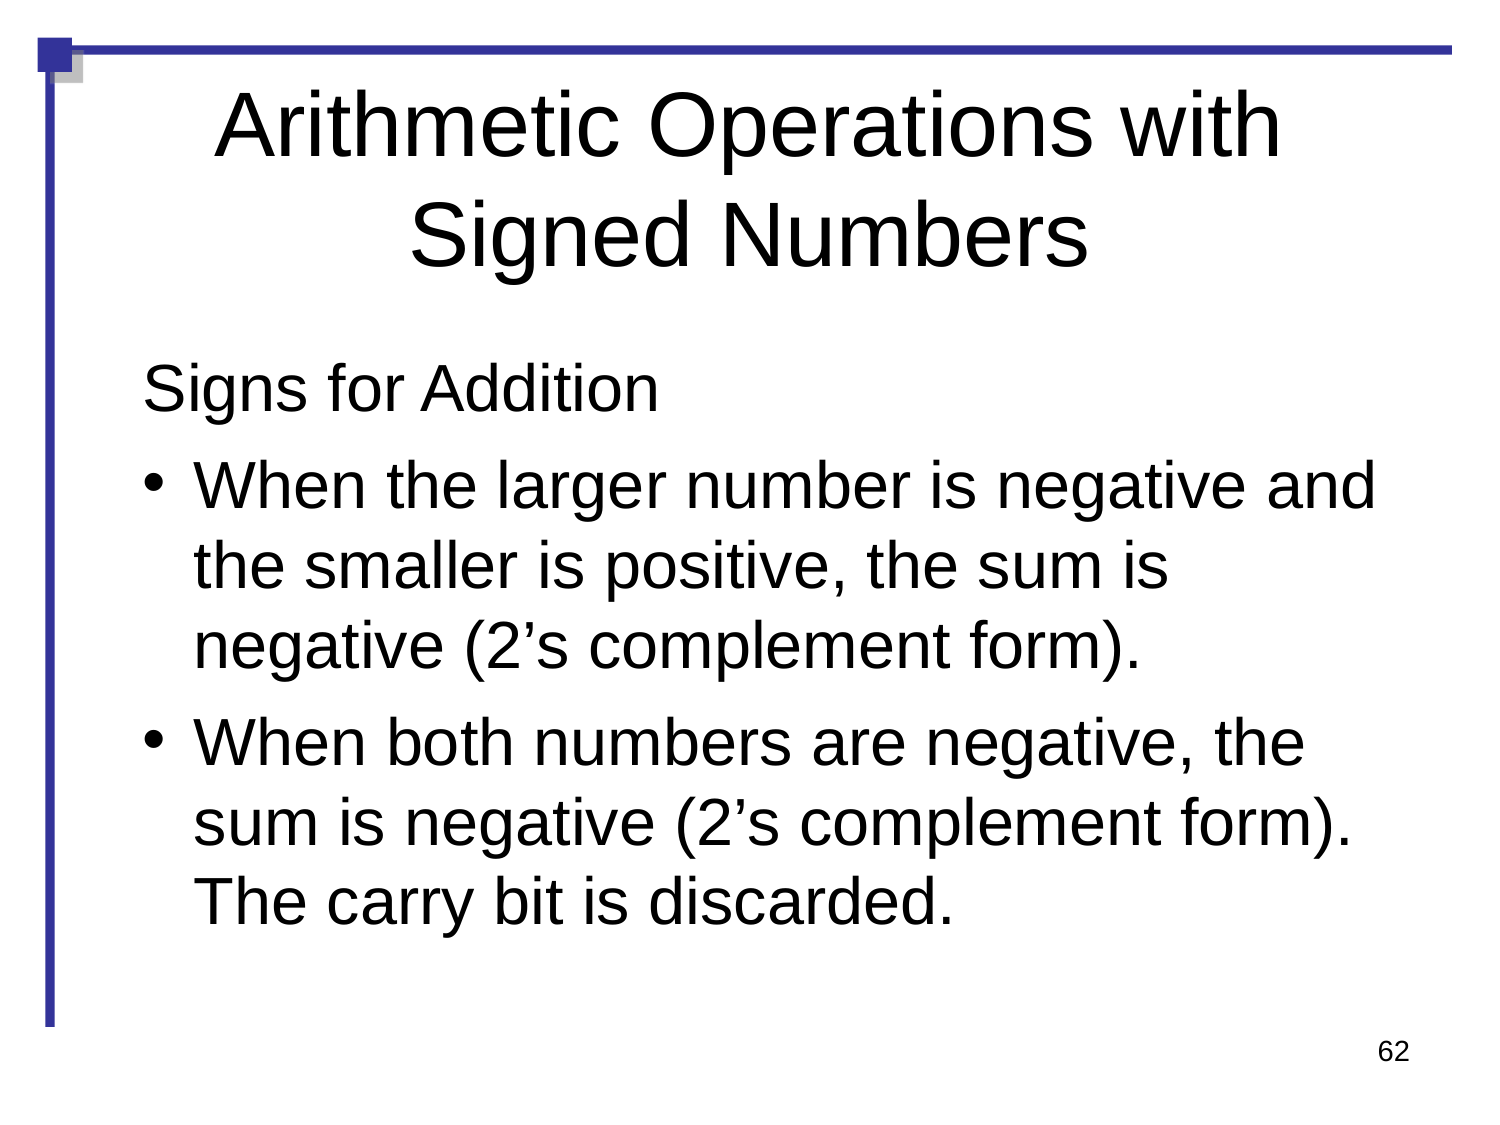

Arithmetic Operations with Signed Numbers
Signs for Addition
When the larger number is negative and the smaller is positive, the sum is negative (2’s complement form).
When both numbers are negative, the sum is negative (2’s complement form). The carry bit is discarded.

62